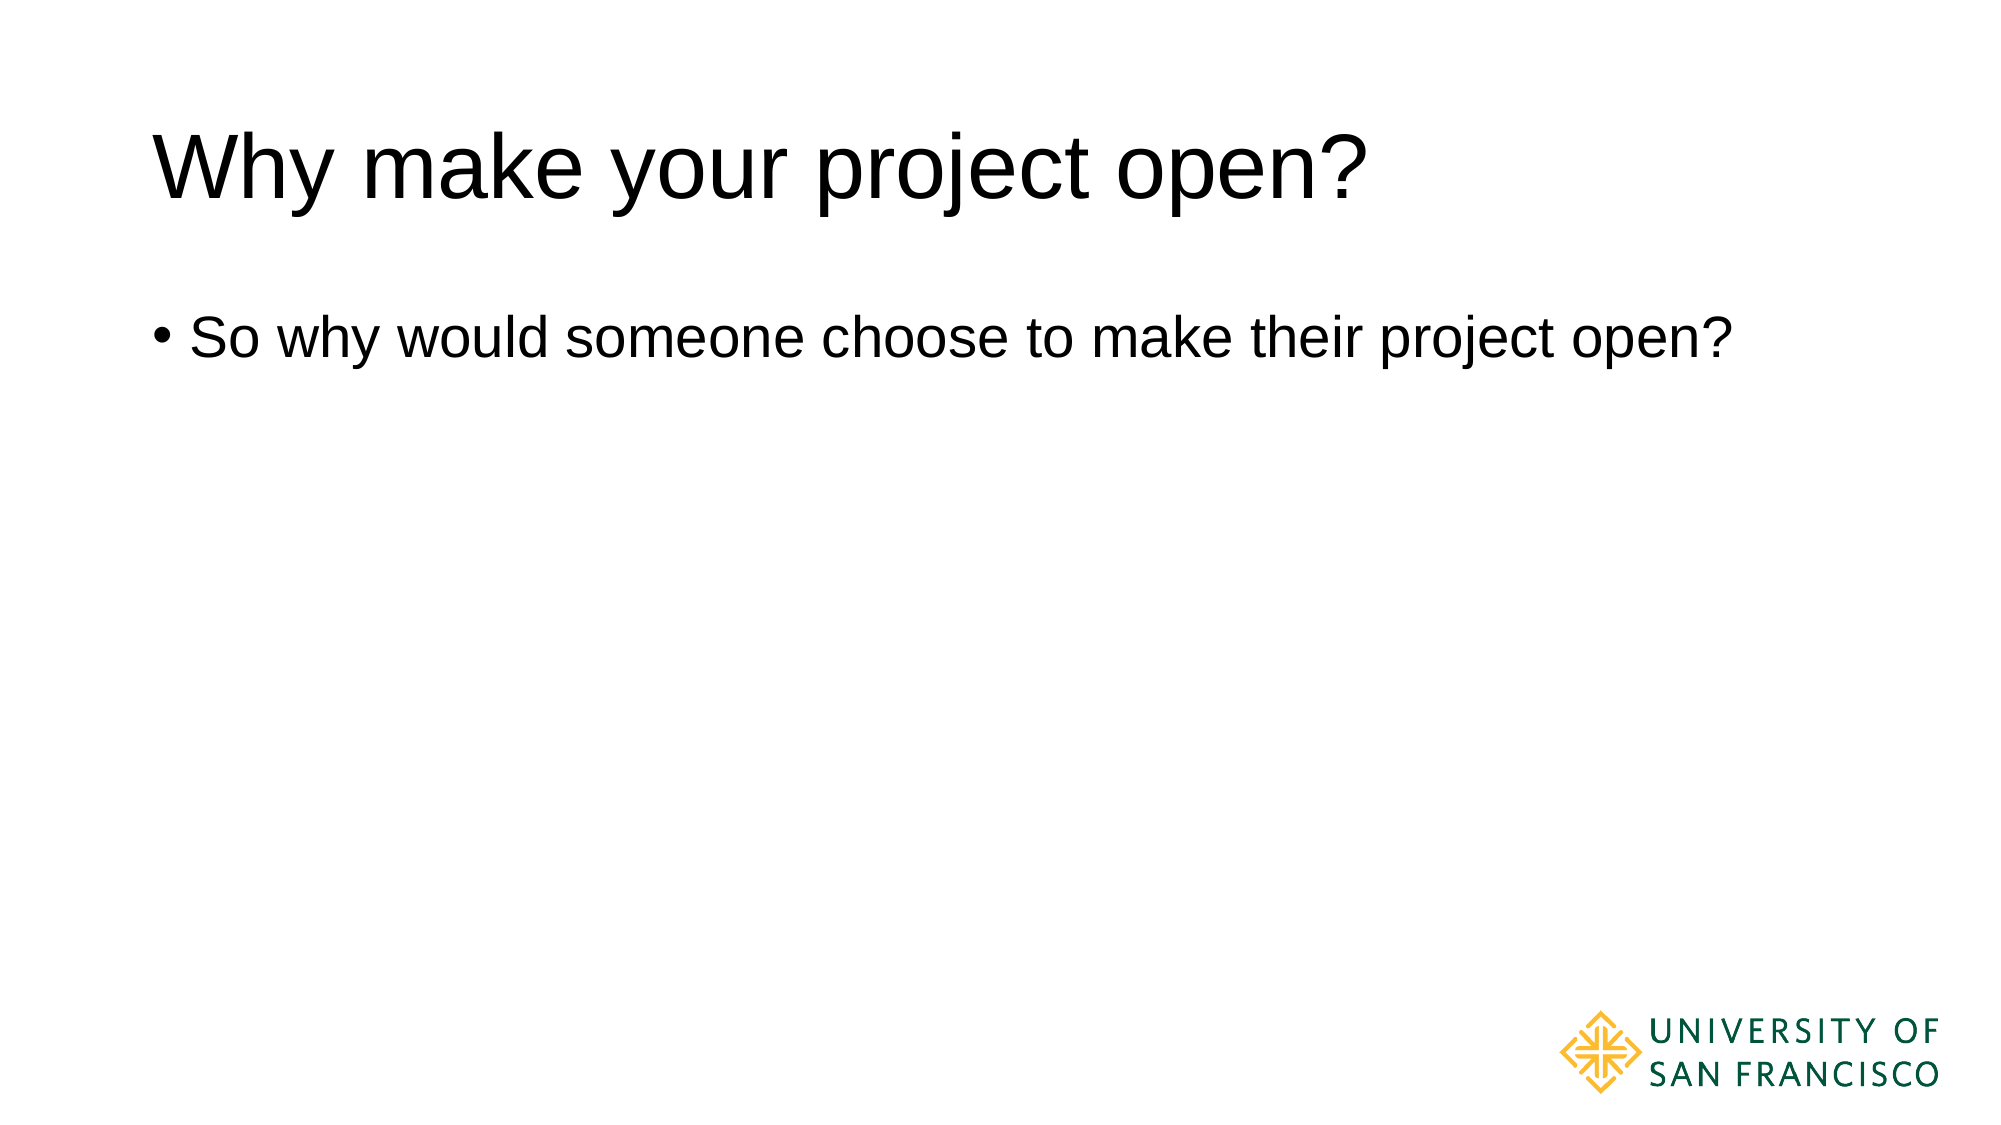

# Why make your project open?
So why would someone choose to make their project open?